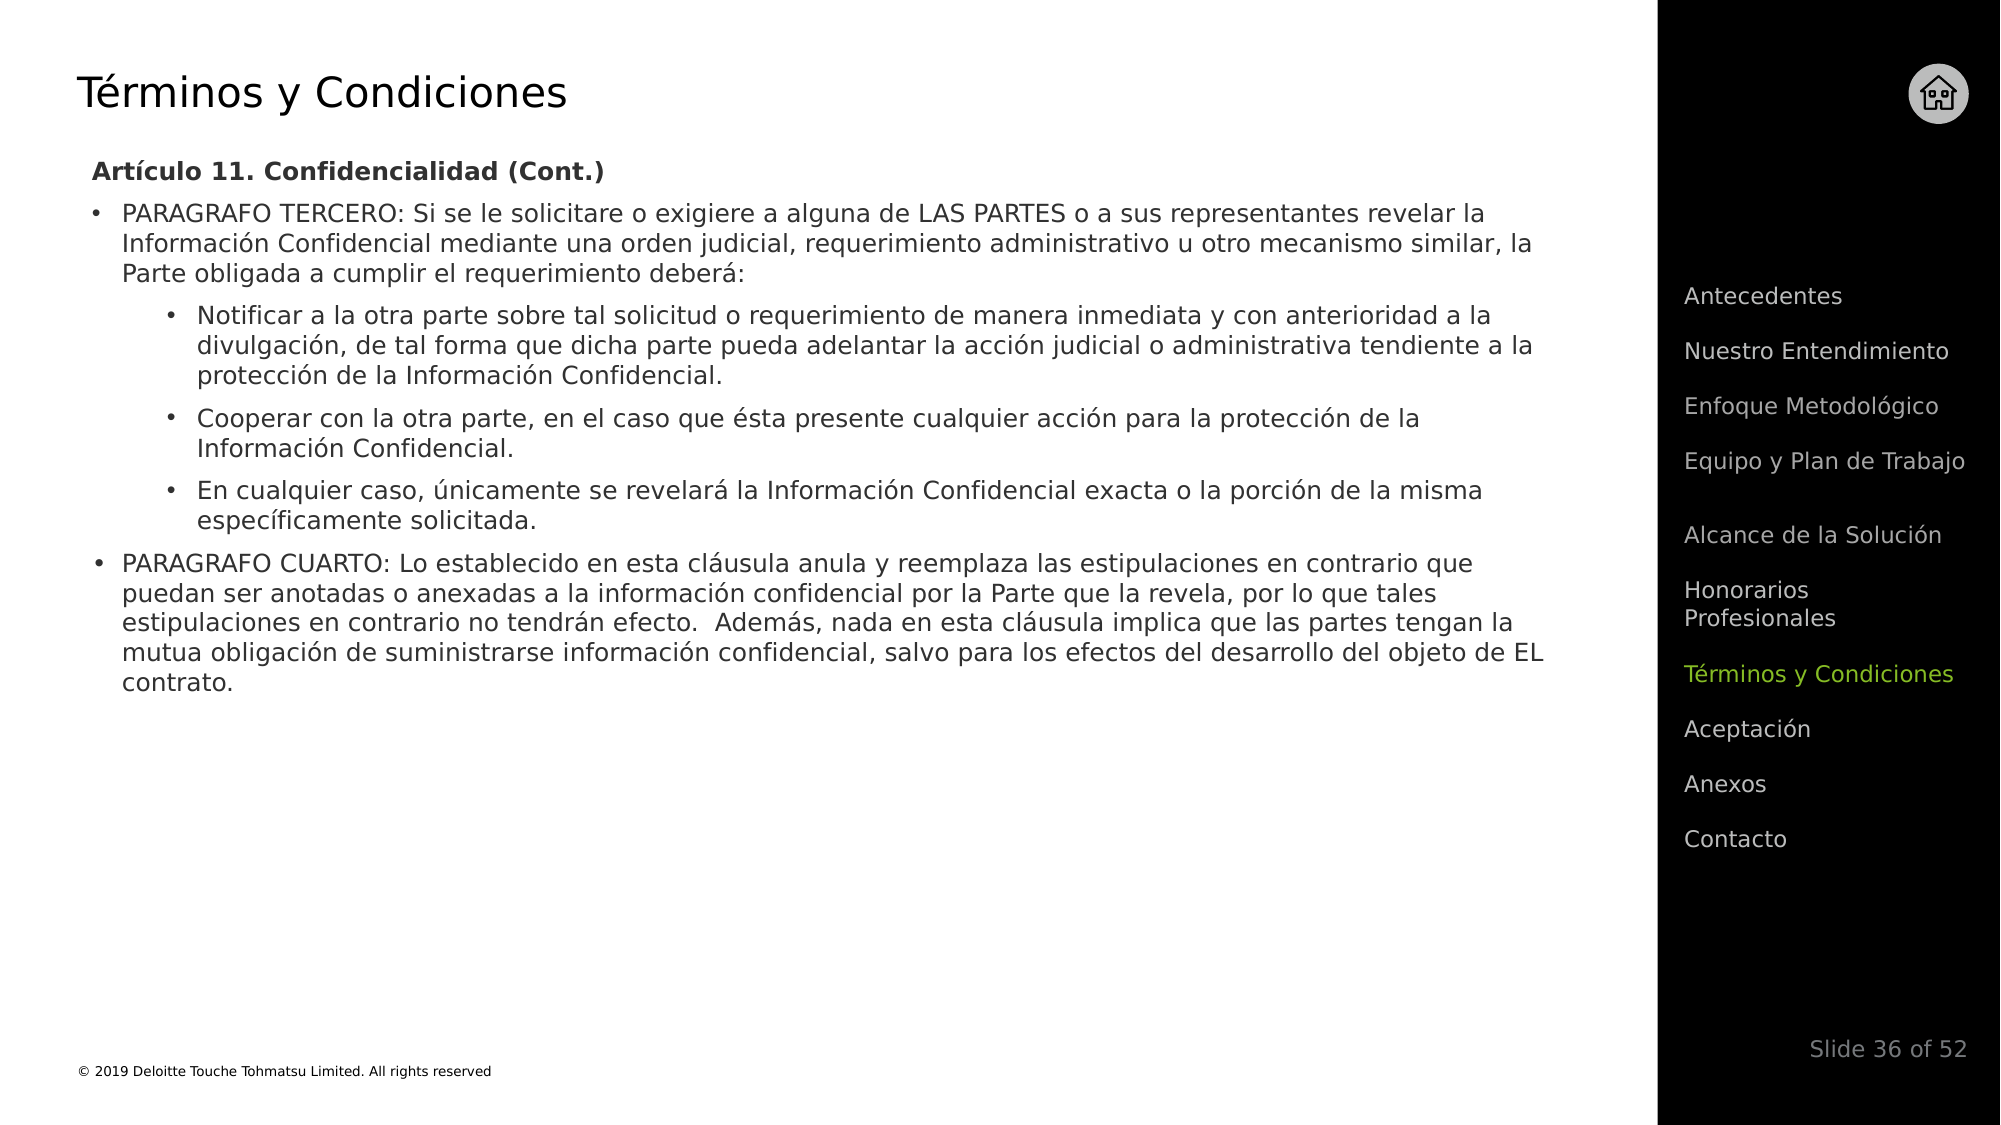

# Términos y Condiciones

Artículo 11. Confidencialidad (Cont.)
PARAGRAFO TERCERO: Si se le solicitare o exigiere a alguna de LAS PARTES o a sus representantes revelar la Información Confidencial mediante una orden judicial, requerimiento administrativo u otro mecanismo similar, la Parte obligada a cumplir el requerimiento deberá:
Notificar a la otra parte sobre tal solicitud o requerimiento de manera inmediata y con anterioridad a la divulgación, de tal forma que dicha parte pueda adelantar la acción judicial o administrativa tendiente a la protección de la Información Confidencial.
Cooperar con la otra parte, en el caso que ésta presente cualquier acción para la protección de la Información Confidencial.
En cualquier caso, únicamente se revelará la Información Confidencial exacta o la porción de la misma específicamente solicitada.
•	PARAGRAFO CUARTO: Lo establecido en esta cláusula anula y reemplaza las estipulaciones en contrario que puedan ser anotadas o anexadas a la información confidencial por la Parte que la revela, por lo que tales estipulaciones en contrario no tendrán efecto.  Además, nada en esta cláusula implica que las partes tengan la mutua obligación de suministrarse información confidencial, salvo para los efectos del desarrollo del objeto de EL contrato.

Antecedentes
Nuestro Entendimiento
Enfoque Metodológico
Equipo y Plan de Trabajo
Alcance de la Solución
Honorarios Profesionales
Términos y Condiciones
Aceptación
Anexos
Contacto